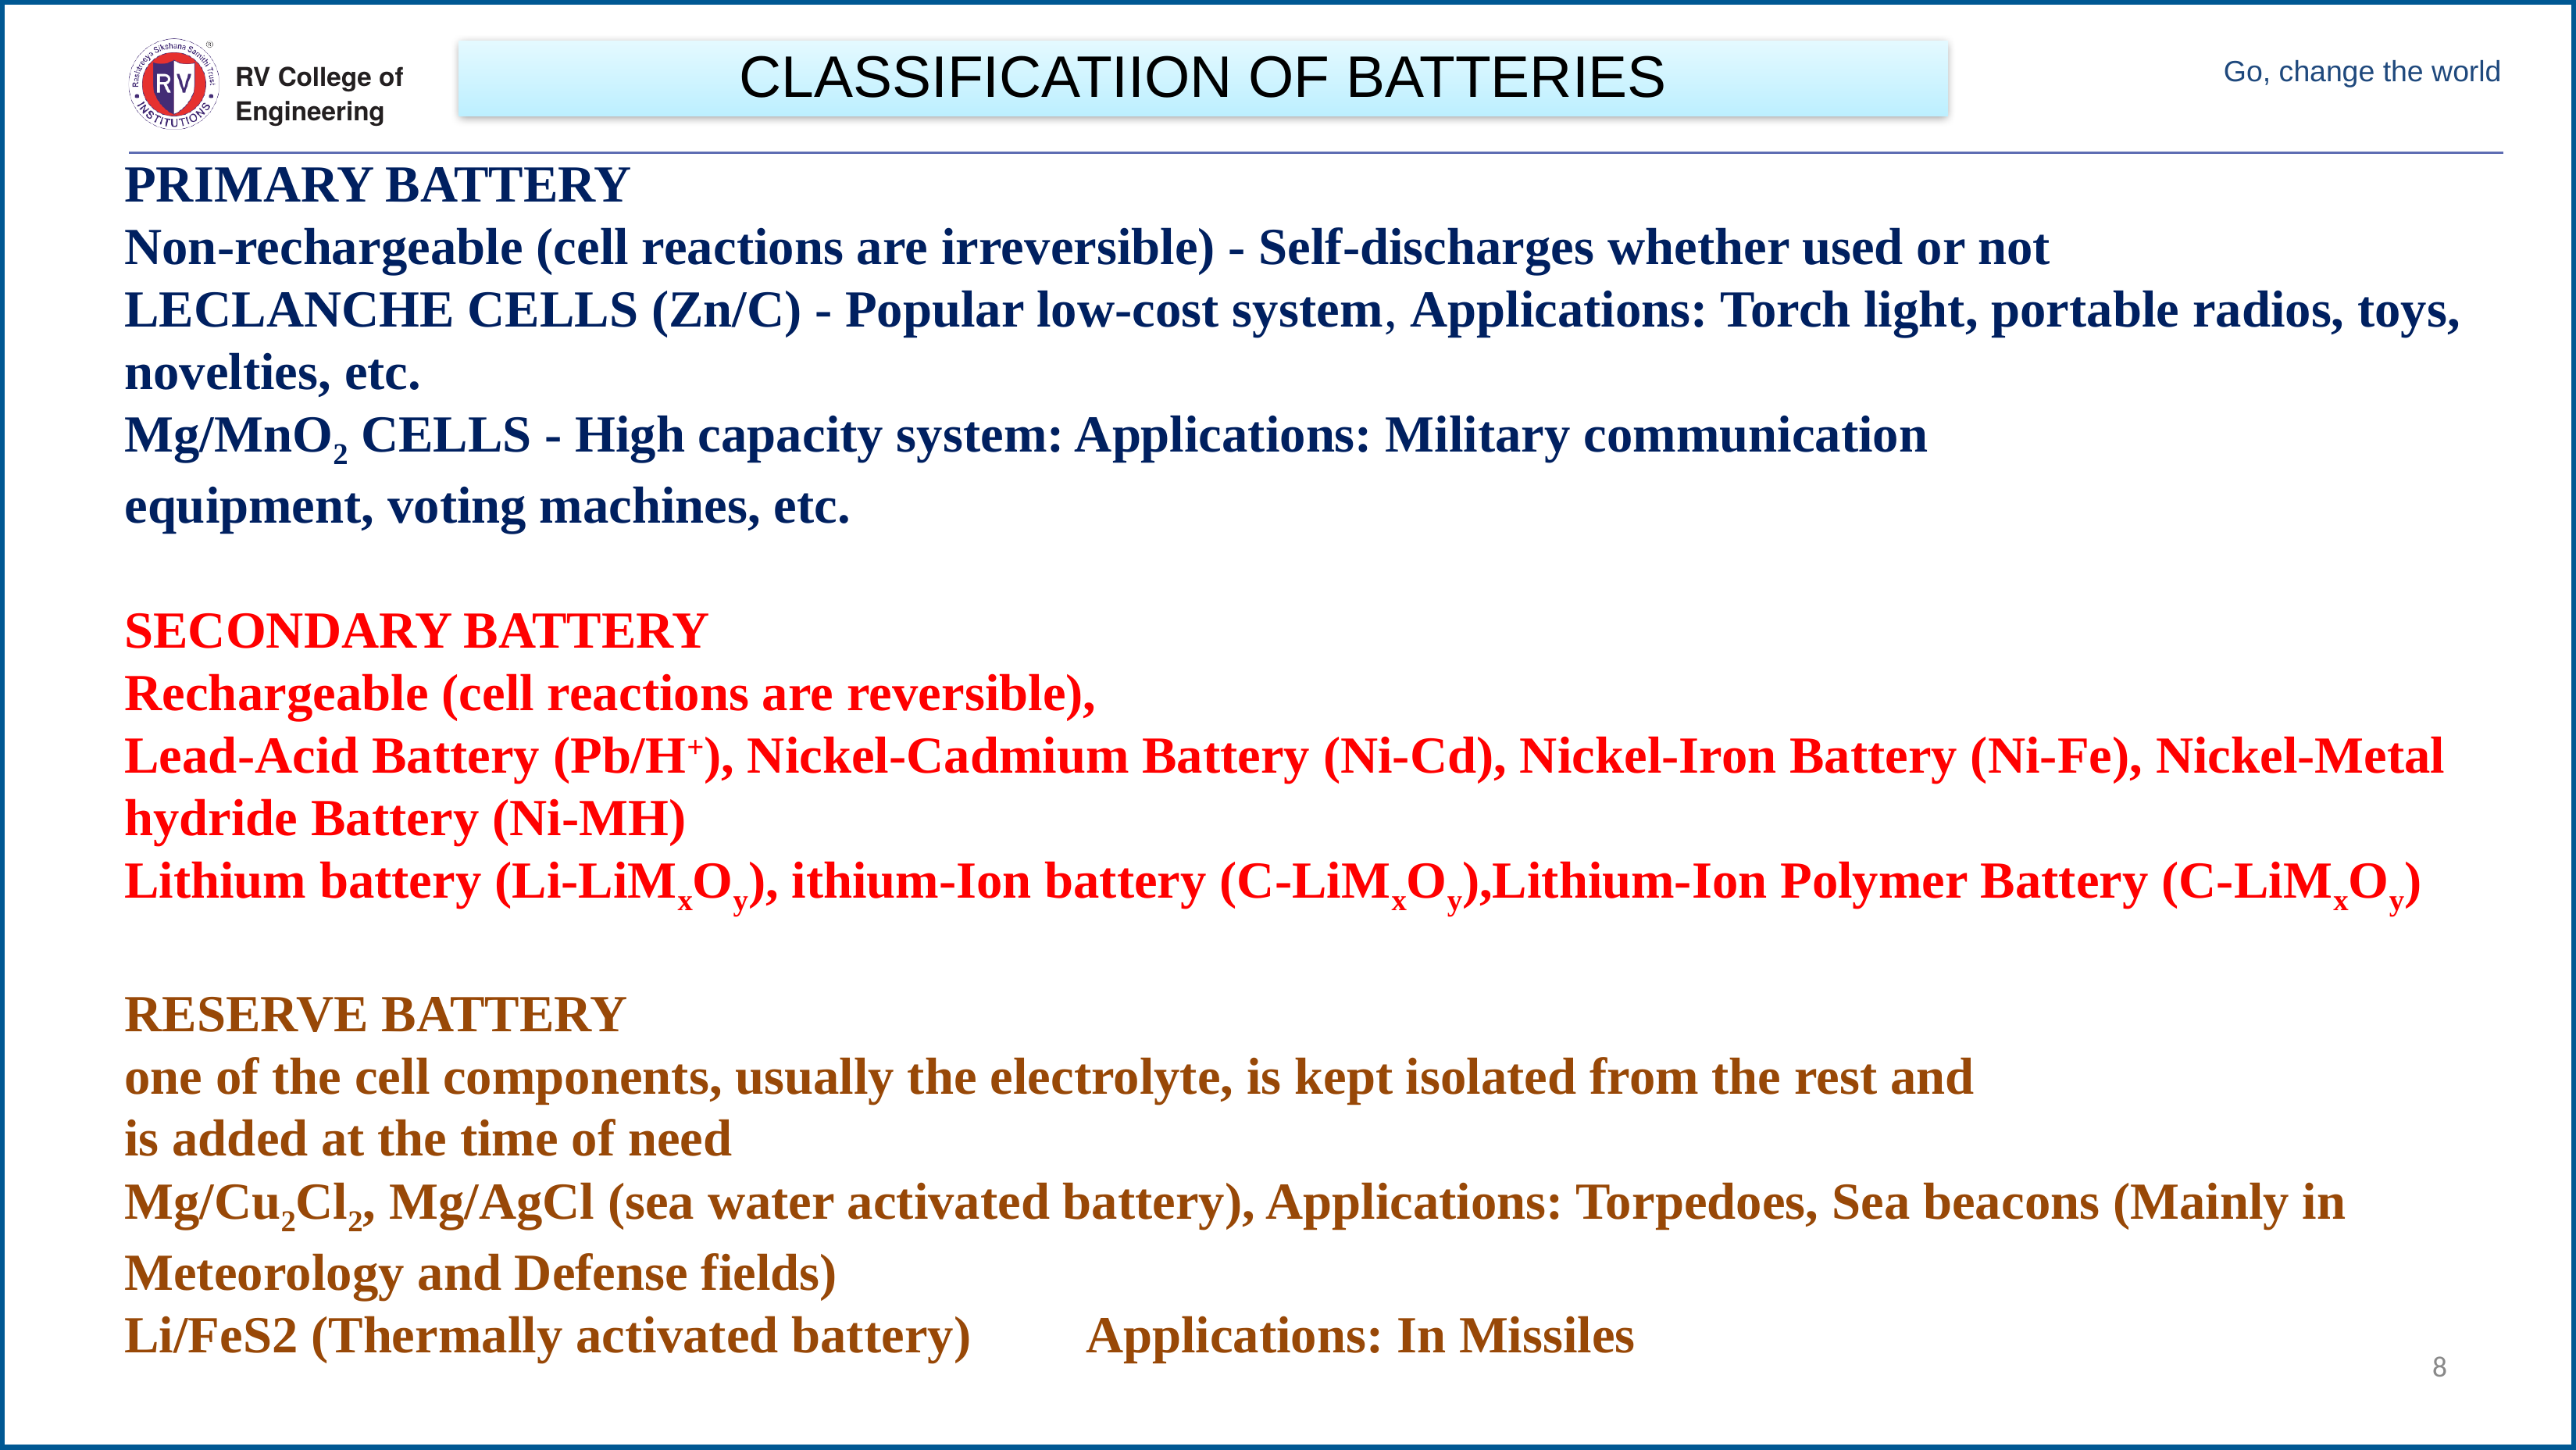

CLASSIFICATIION OF BATTERIES
PRIMARY BATTERY
Non-rechargeable (cell reactions are irreversible) - Self-discharges whether used or not
LECLANCHE CELLS (Zn/C) - Popular low-cost system, Applications: Torch light, portable radios, toys, novelties, etc.
Mg/MnO2 CELLS - High capacity system: Applications: Military communication
equipment, voting machines, etc.

SECONDARY BATTERY
Rechargeable (cell reactions are reversible),
Lead-Acid Battery (Pb/H+), Nickel-Cadmium Battery (Ni-Cd), Nickel-Iron Battery (Ni-Fe), Nickel-Metal hydride Battery (Ni-MH)
Lithium battery (Li-LiMxOy), ithium-Ion battery (C-LiMxOy),Lithium-Ion Polymer Battery (C-LiMxOy)

RESERVE BATTERY
one of the cell components, usually the electrolyte, is kept isolated from the rest and
is added at the time of need
Mg/Cu2Cl2, Mg/AgCl (sea water activated battery), Applications: Torpedoes, Sea beacons (Mainly in Meteorology and Defense fields)
Li/FeS2 (Thermally activated battery)         Applications: In Missiles

8